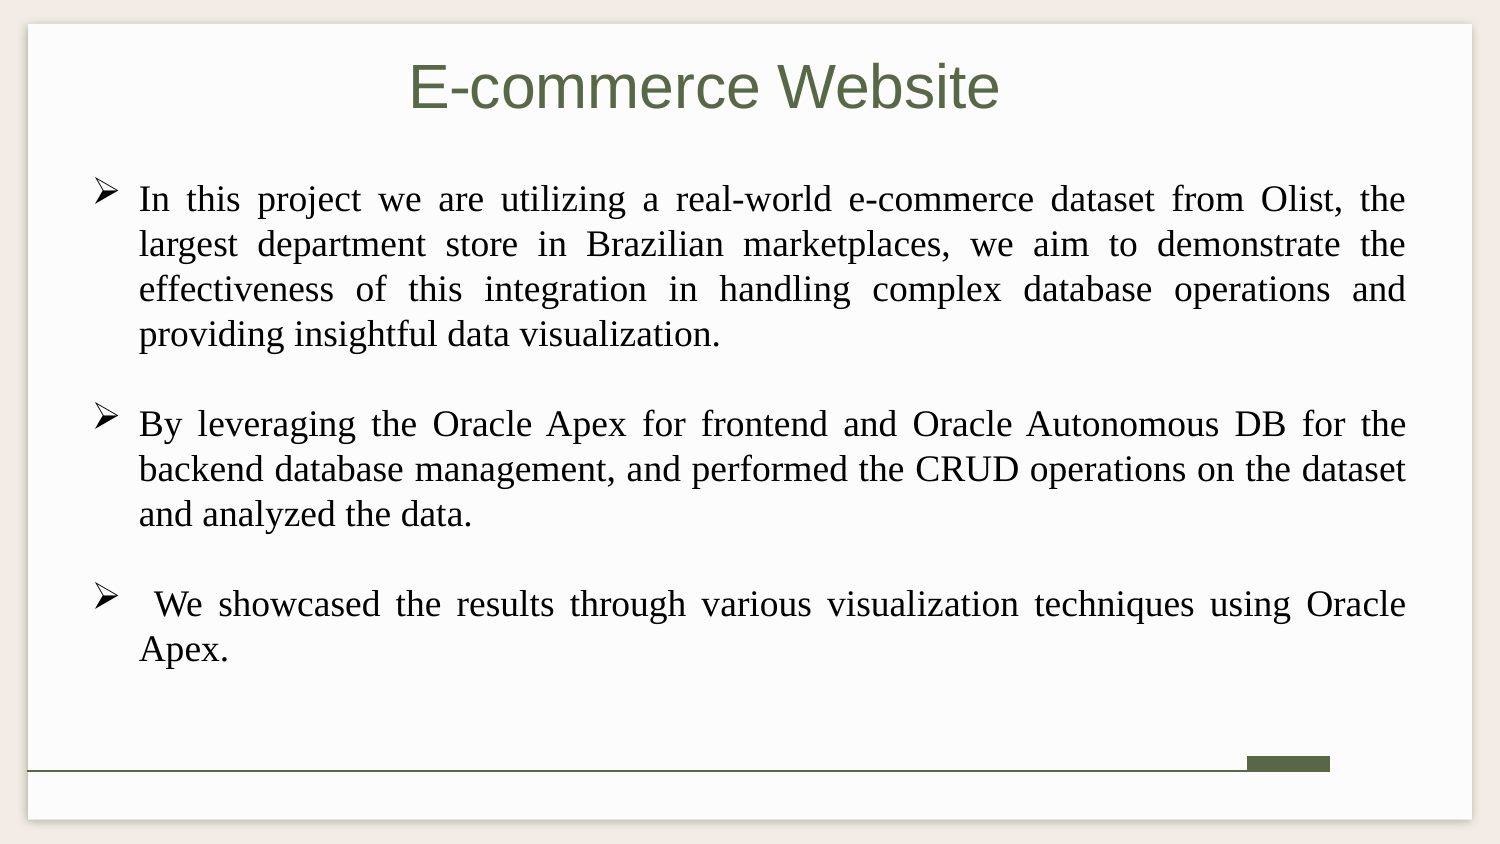

# E-commerce Website
In this project we are utilizing a real-world e-commerce dataset from Olist, the largest department store in Brazilian marketplaces, we aim to demonstrate the effectiveness of this integration in handling complex database operations and providing insightful data visualization.

By leveraging the Oracle Apex for frontend and Oracle Autonomous DB for the backend database management, and performed the CRUD operations on the dataset and analyzed the data.

 We showcased the results through various visualization techniques using Oracle Apex.